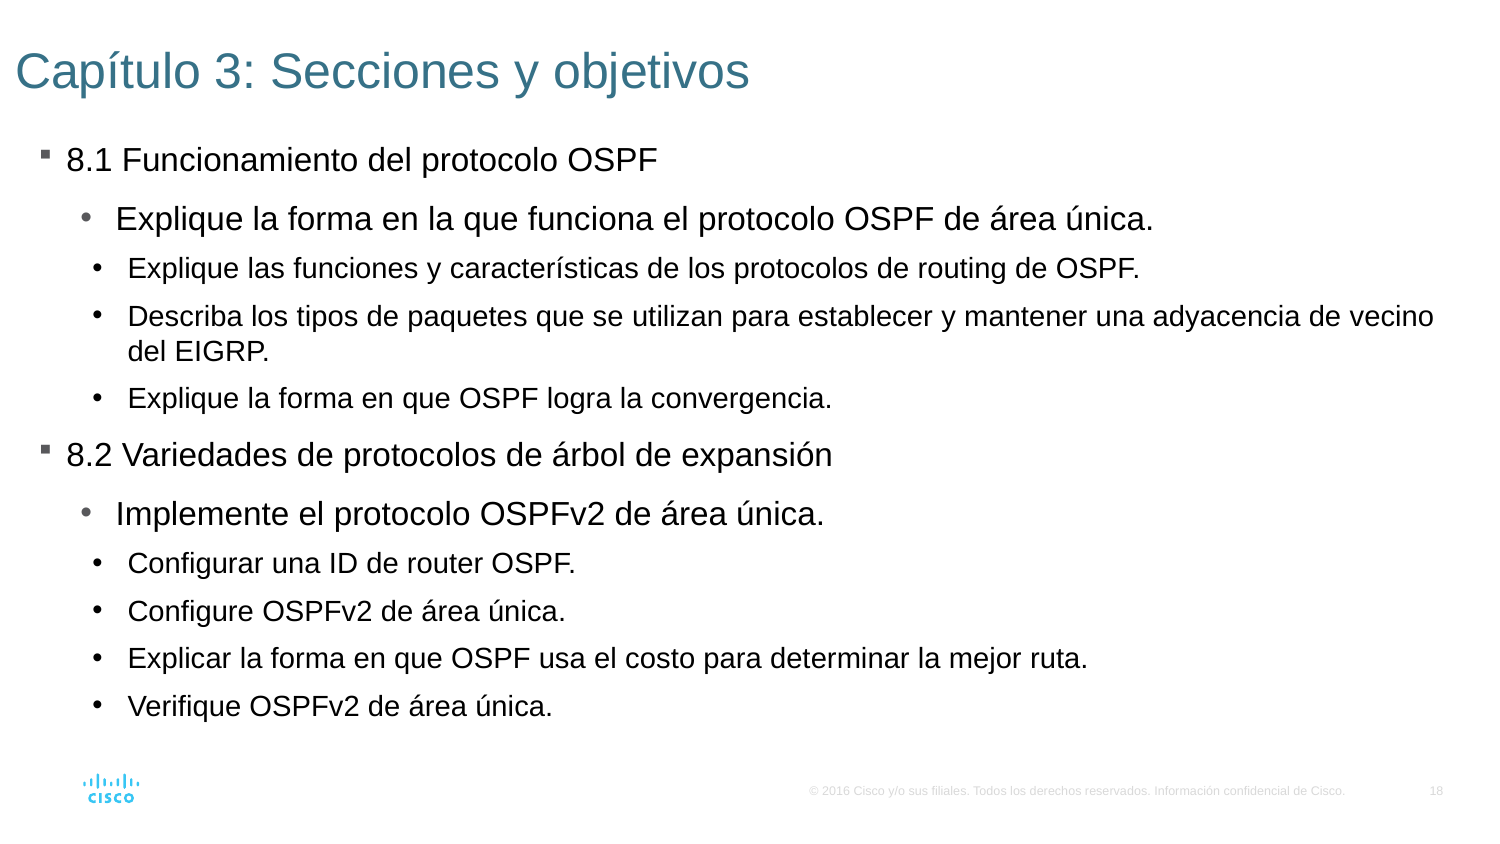

# Capítulo 3: Secciones y objetivos
8.1 Funcionamiento del protocolo OSPF
Explique la forma en la que funciona el protocolo OSPF de área única.
Explique las funciones y características de los protocolos de routing de OSPF.
Describa los tipos de paquetes que se utilizan para establecer y mantener una adyacencia de vecino del EIGRP.
Explique la forma en que OSPF logra la convergencia.
8.2 Variedades de protocolos de árbol de expansión
Implemente el protocolo OSPFv2 de área única.
Configurar una ID de router OSPF.
Configure OSPFv2 de área única.
Explicar la forma en que OSPF usa el costo para determinar la mejor ruta.
Verifique OSPFv2 de área única.